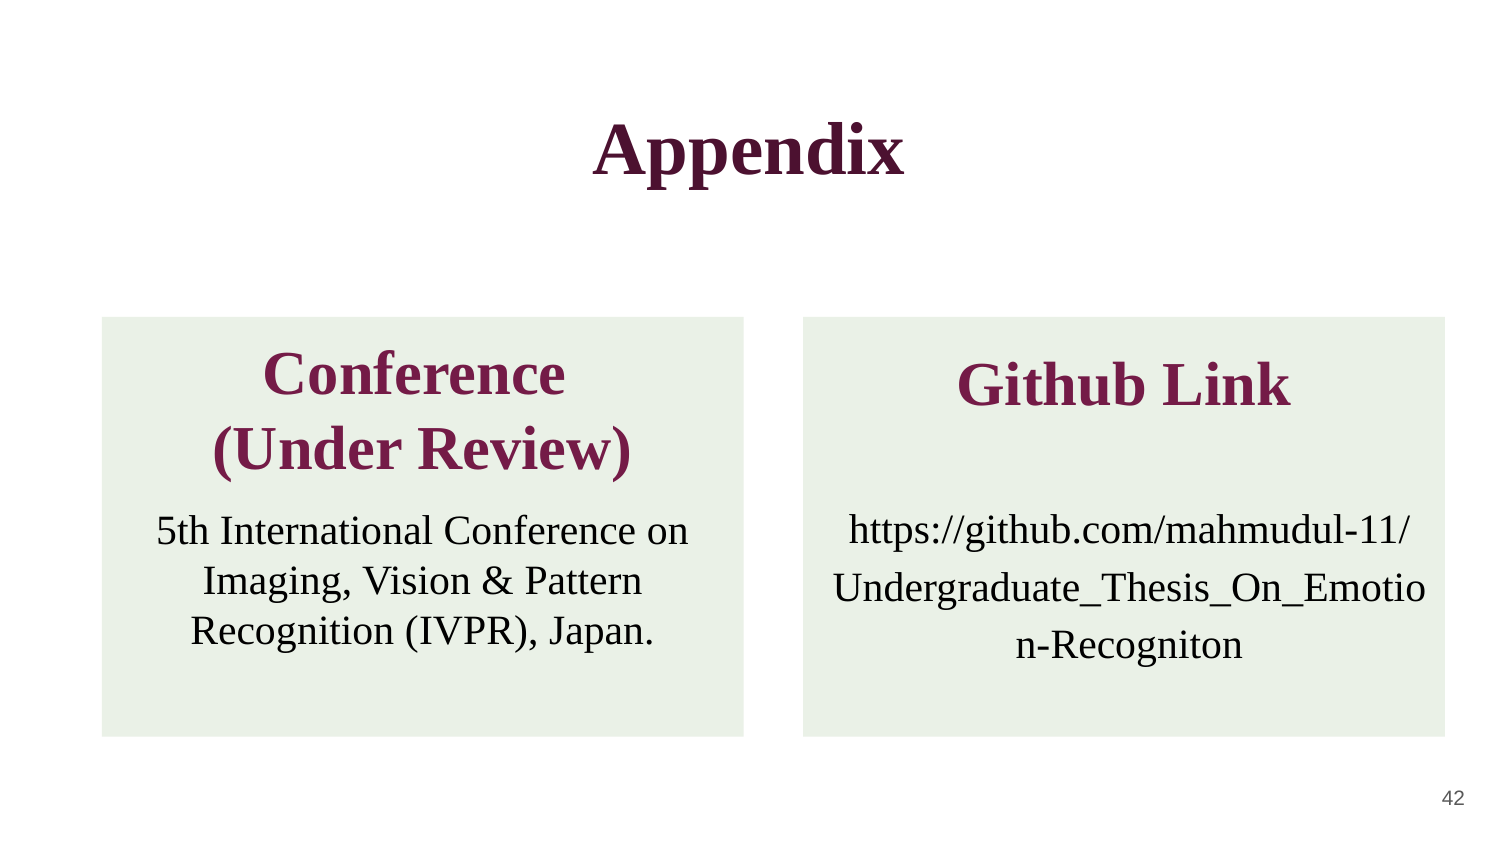

Appendix
Conference
(Under Review)

Github Link

https://github.com/mahmudul-11/Undergraduate_Thesis_On_Emotion-Recogniton
5th International Conference on Imaging, Vision & Pattern Recognition (IVPR), Japan.
42